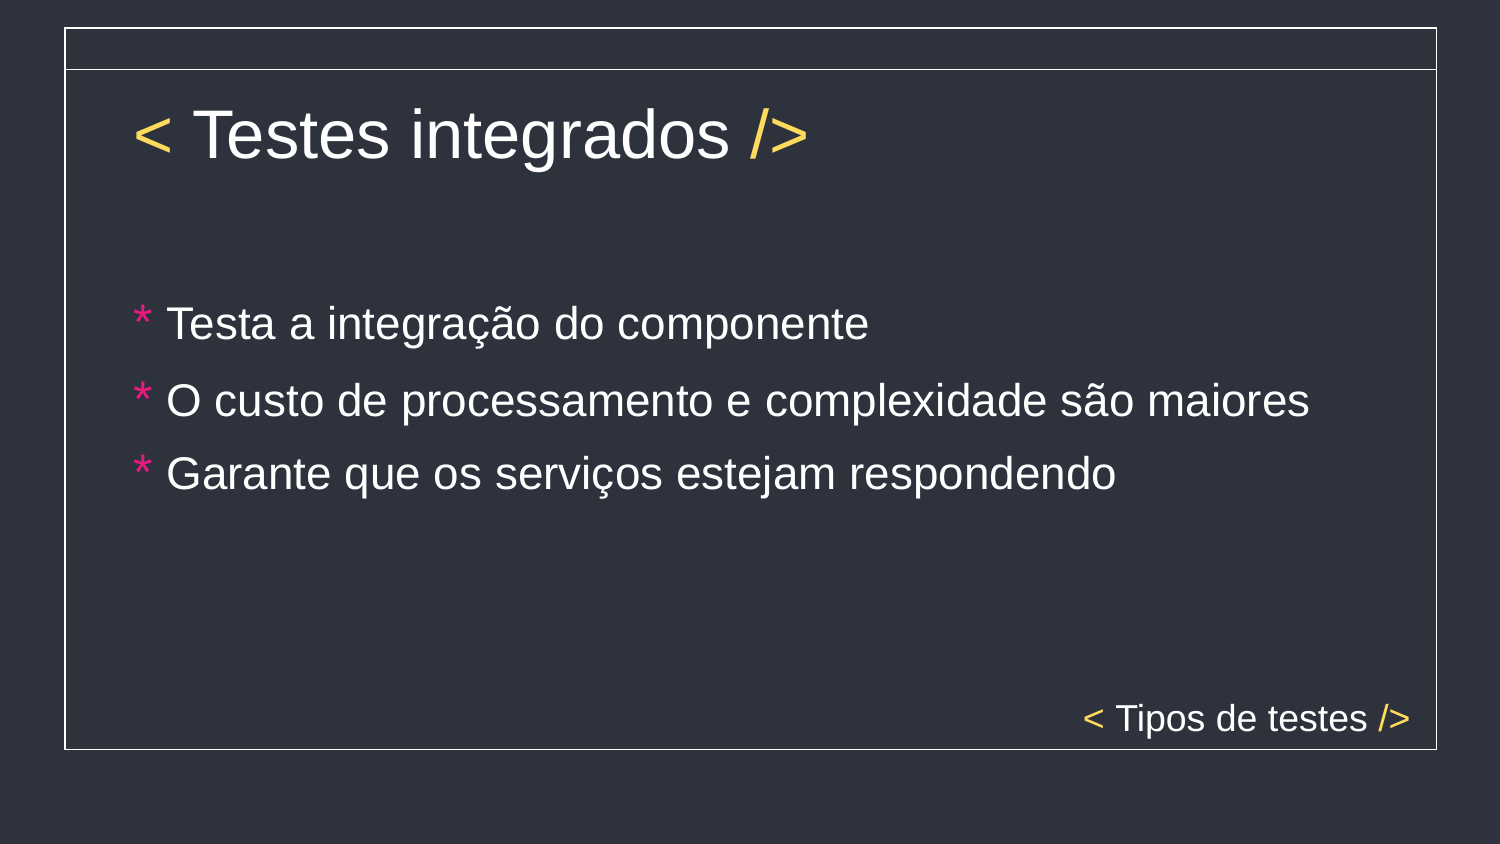

# < Testes integrados />
* Testa a integração do componente
* O custo de processamento e complexidade são maiores
* Garante que os serviços estejam respondendo
< Tipos de testes />